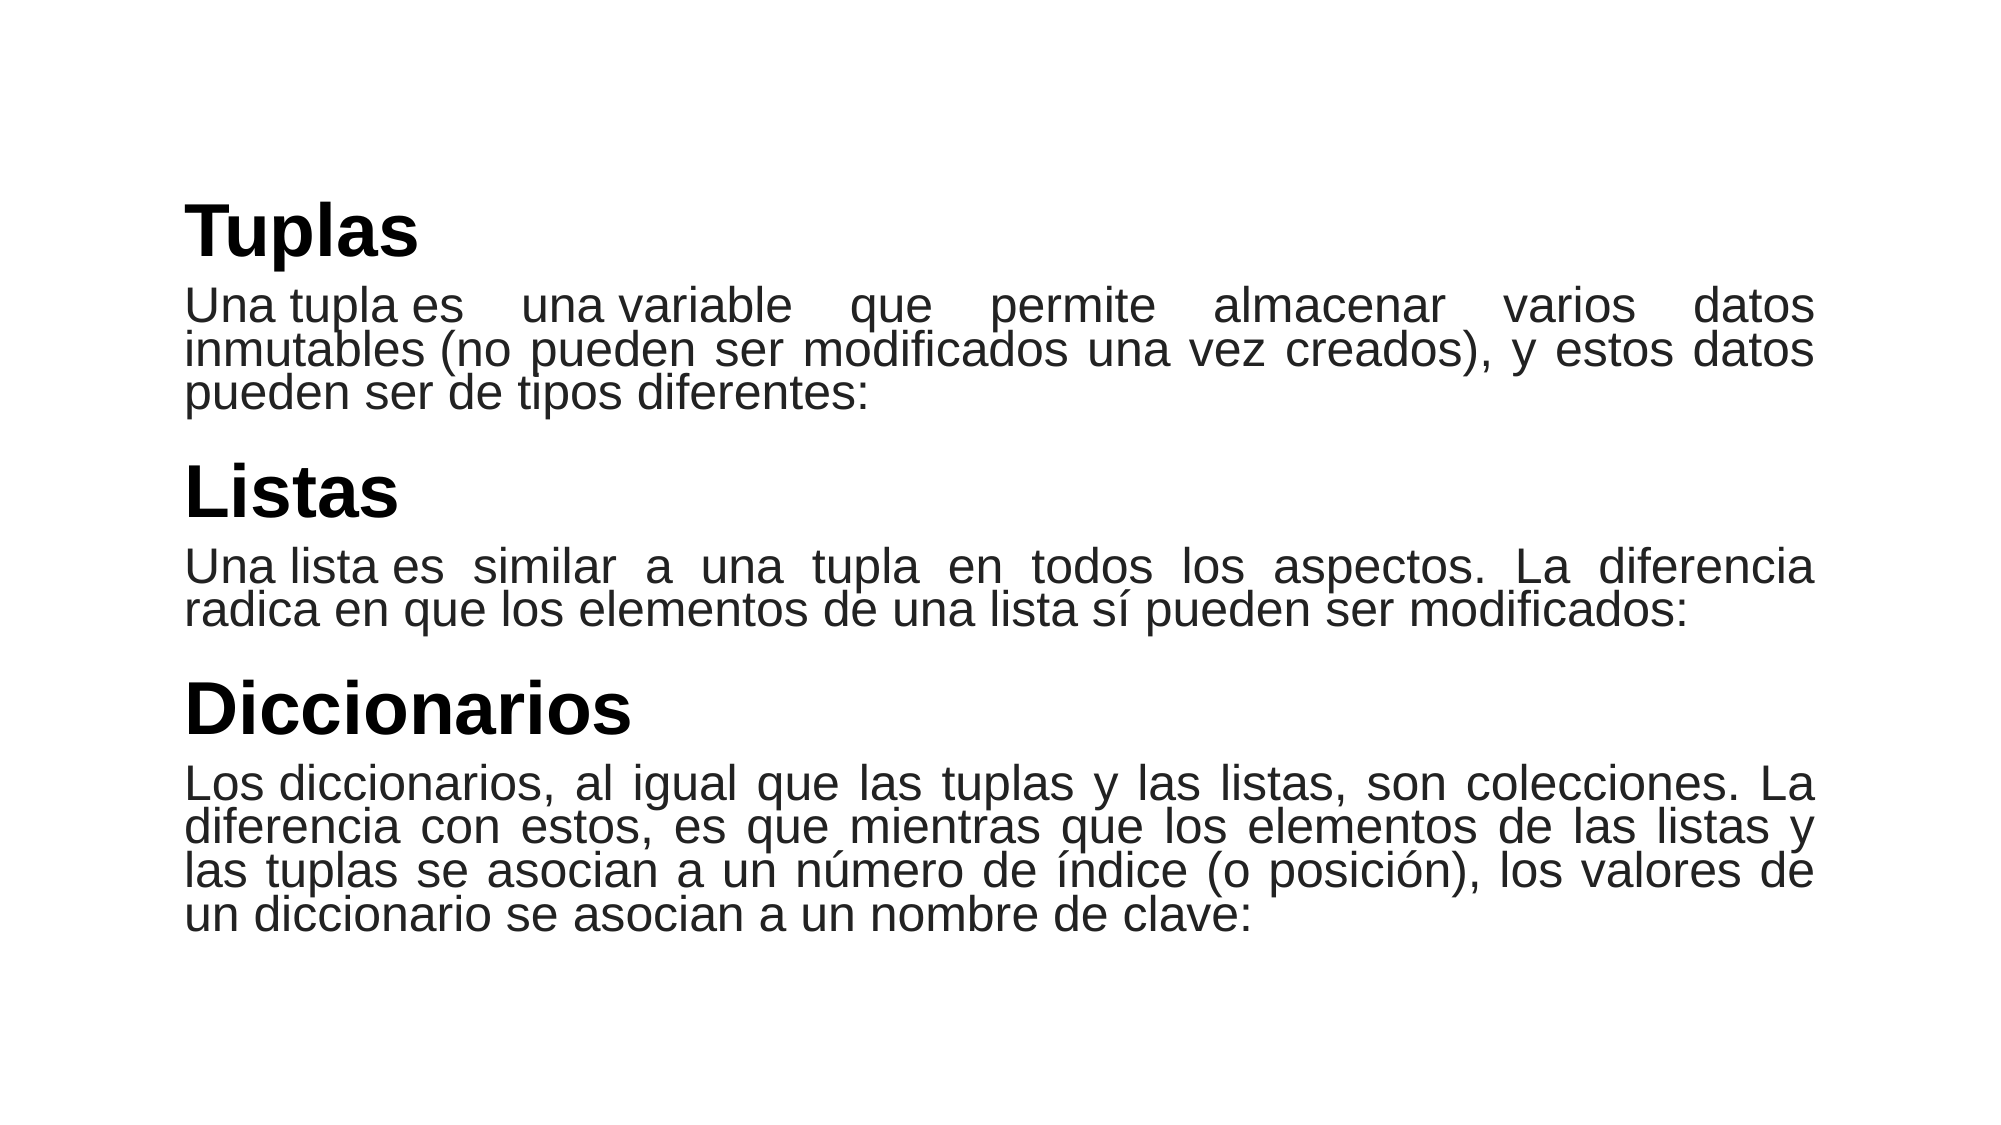

Tuplas
Una tupla es una variable que permite almacenar varios datos inmutables (no pueden ser modificados una vez creados), y estos datos pueden ser de tipos diferentes:
Listas
Una lista es similar a una tupla en todos los aspectos. La diferencia radica en que los elementos de una lista sí pueden ser modificados:
Diccionarios
Los diccionarios, al igual que las tuplas y las listas, son colecciones. La diferencia con estos, es que mientras que los elementos de las listas y las tuplas se asocian a un número de índice (o posición), los valores de un diccionario se asocian a un nombre de clave: